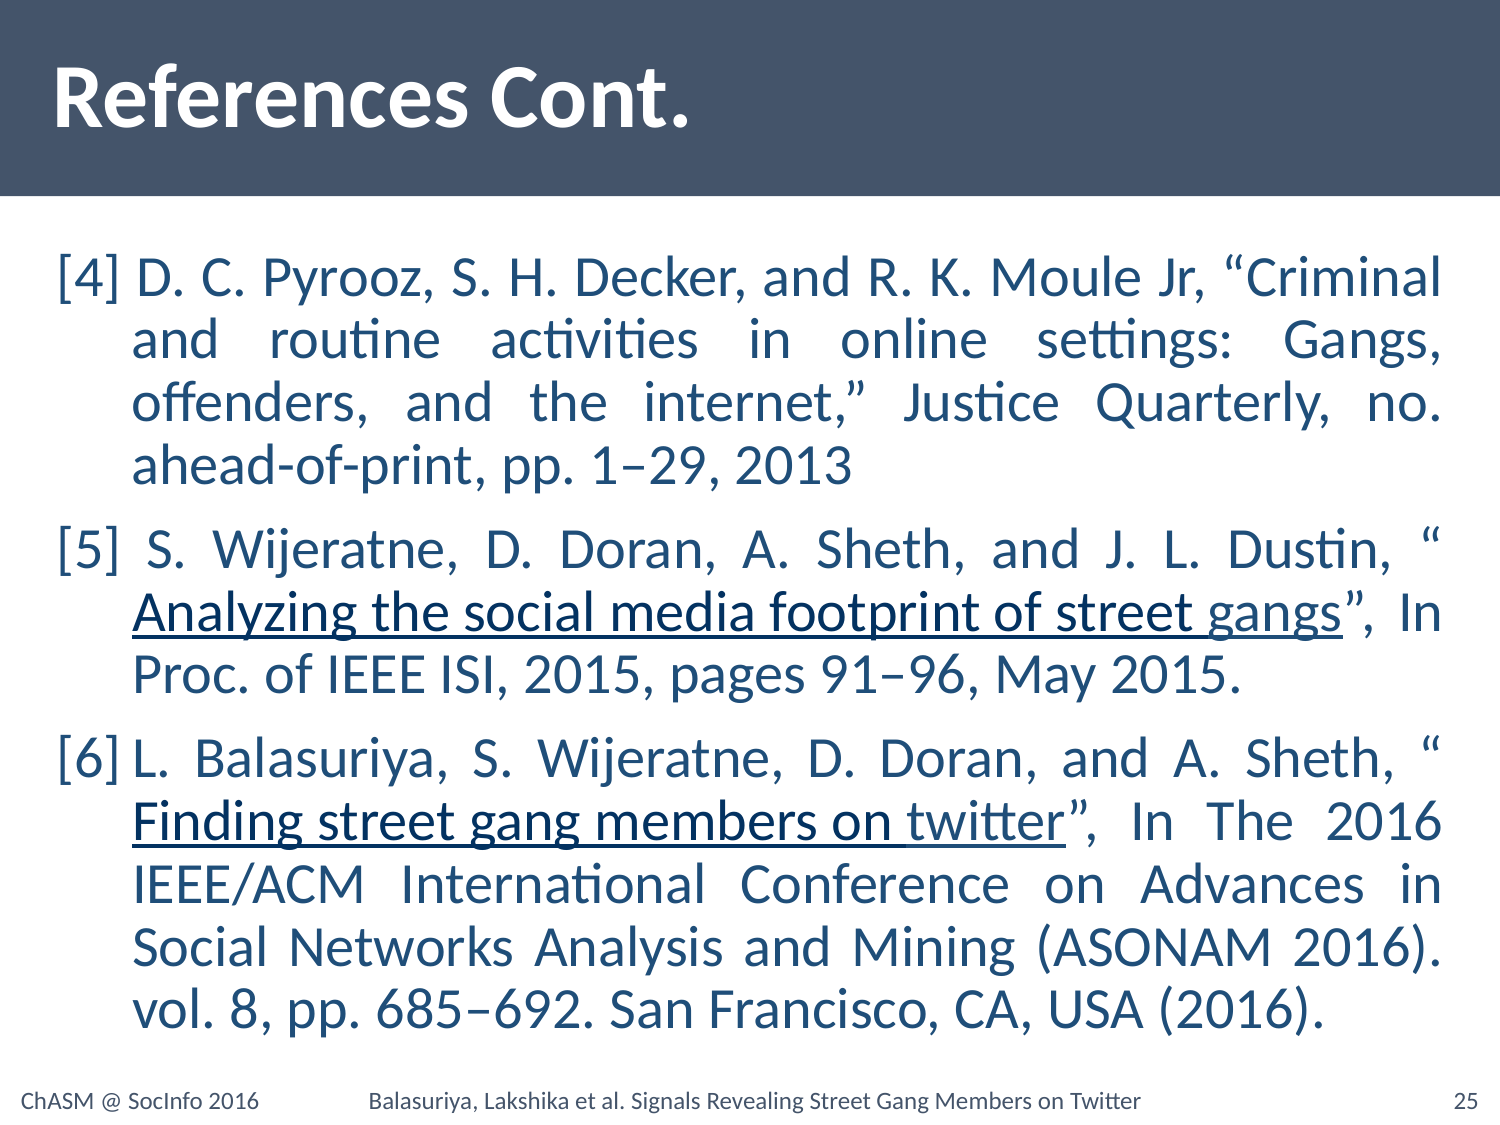

# References Cont.
[4] D. C. Pyrooz, S. H. Decker, and R. K. Moule Jr, “Criminal and routine activities in online settings: Gangs, offenders, and the internet,” Justice Quarterly, no. ahead-of-print, pp. 1–29, 2013
[5] S. Wijeratne, D. Doran, A. Sheth, and J. L. Dustin, “Analyzing the social media footprint of street gangs”, In Proc. of IEEE ISI, 2015, pages 91–96, May 2015.
[6]	L. Balasuriya, S. Wijeratne, D. Doran, and A. Sheth, “Finding street gang members on twitter”, In The 2016 IEEE/ACM International Conference on Advances in Social Networks Analysis and Mining (ASONAM 2016). vol. 8, pp. 685–692. San Francisco, CA, USA (2016).
Balasuriya, Lakshika et al. Signals Revealing Street Gang Members on Twitter
ChASM @ SocInfo 2016
25